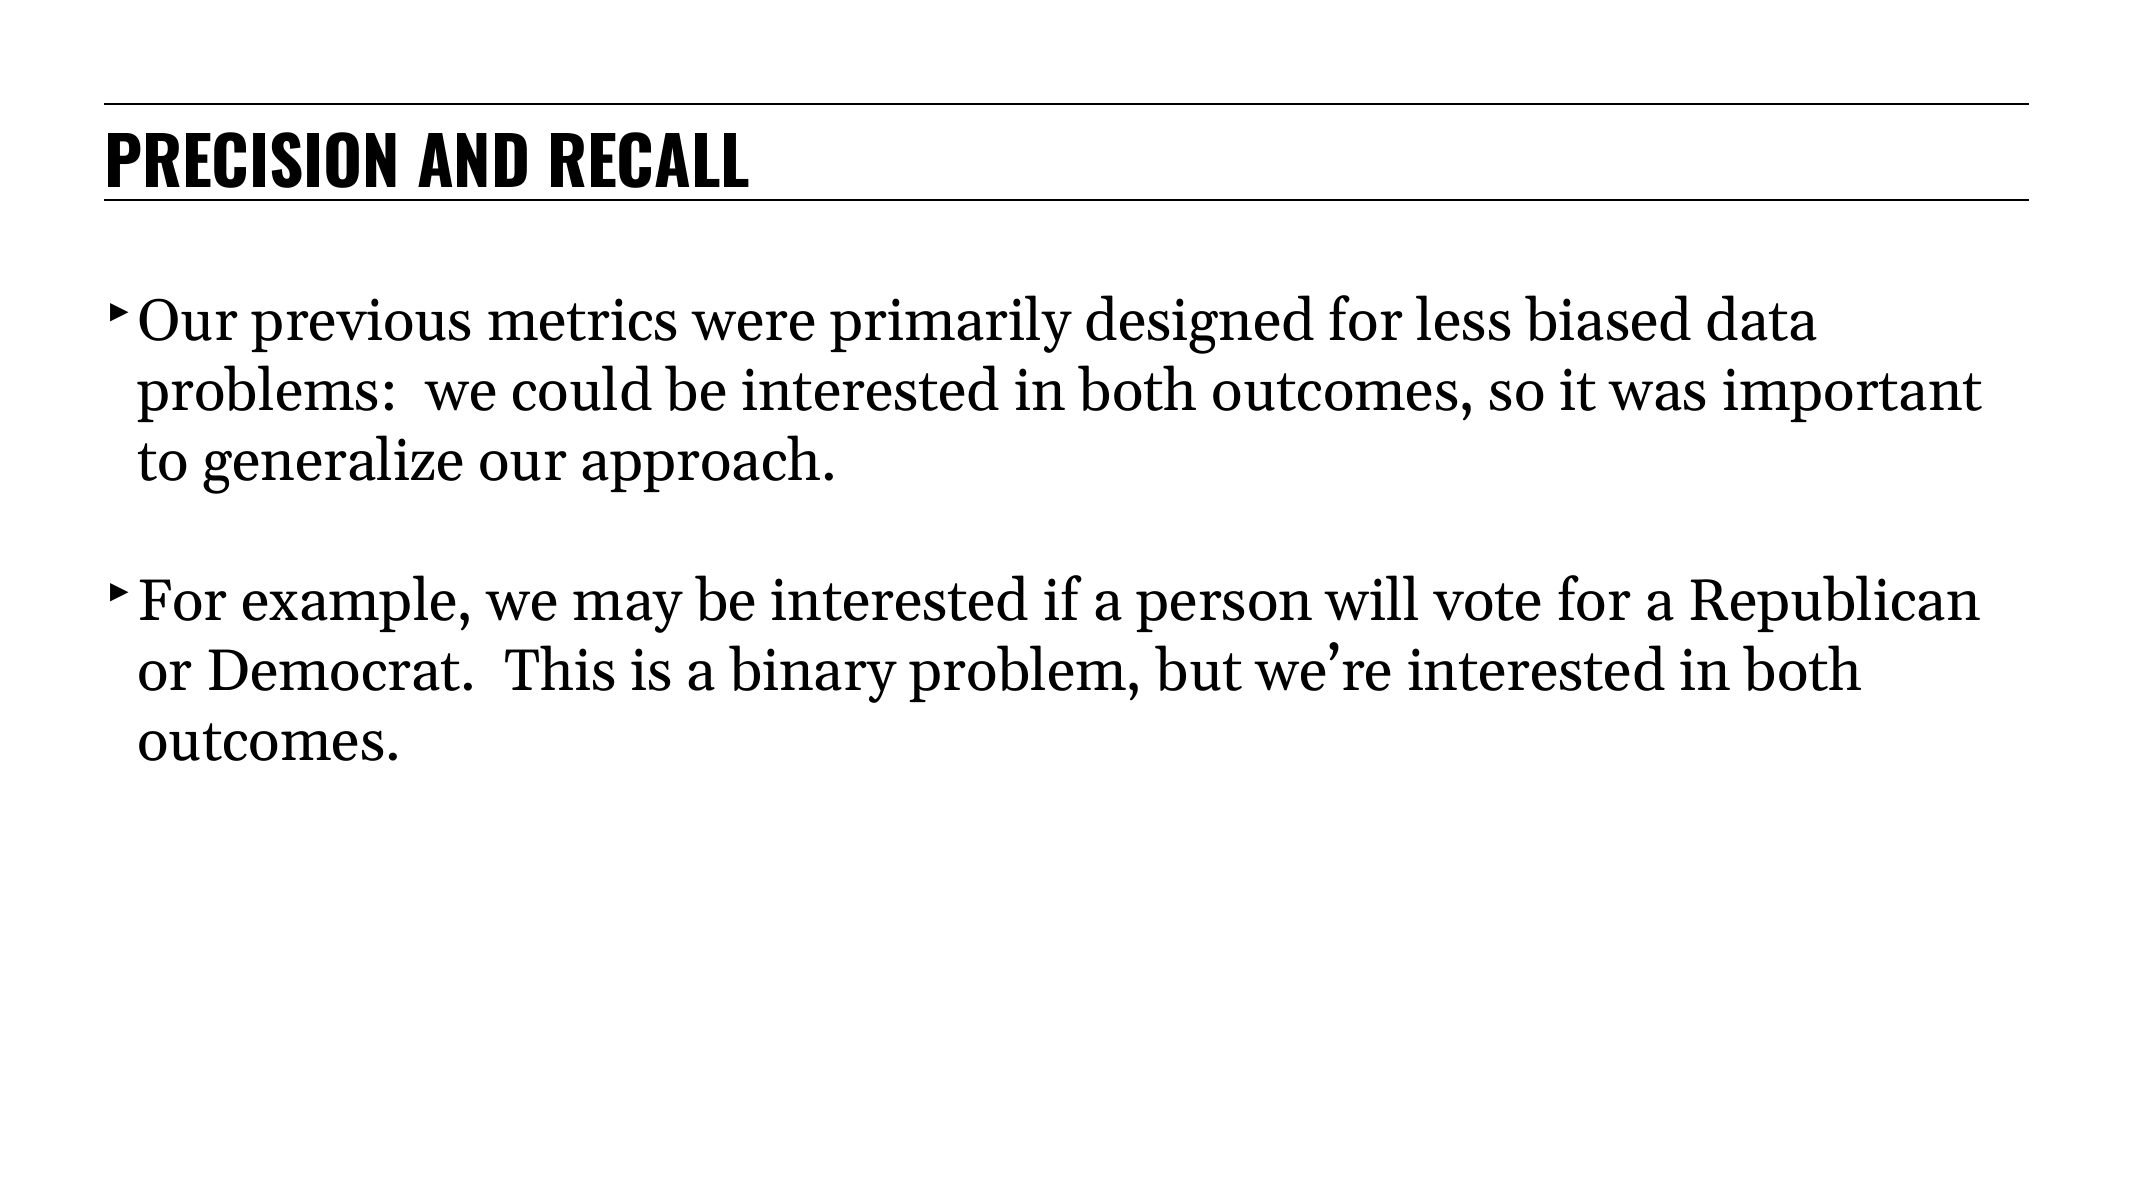

PRECISION AND RECALL

Our previous metrics were primarily designed for less biased data problems:  we could be interested in both outcomes, so it was important to generalize our approach.

For example, we may be interested if a person will vote for a Republican or Democrat.  This is a binary problem, but we’re interested in both outcomes.